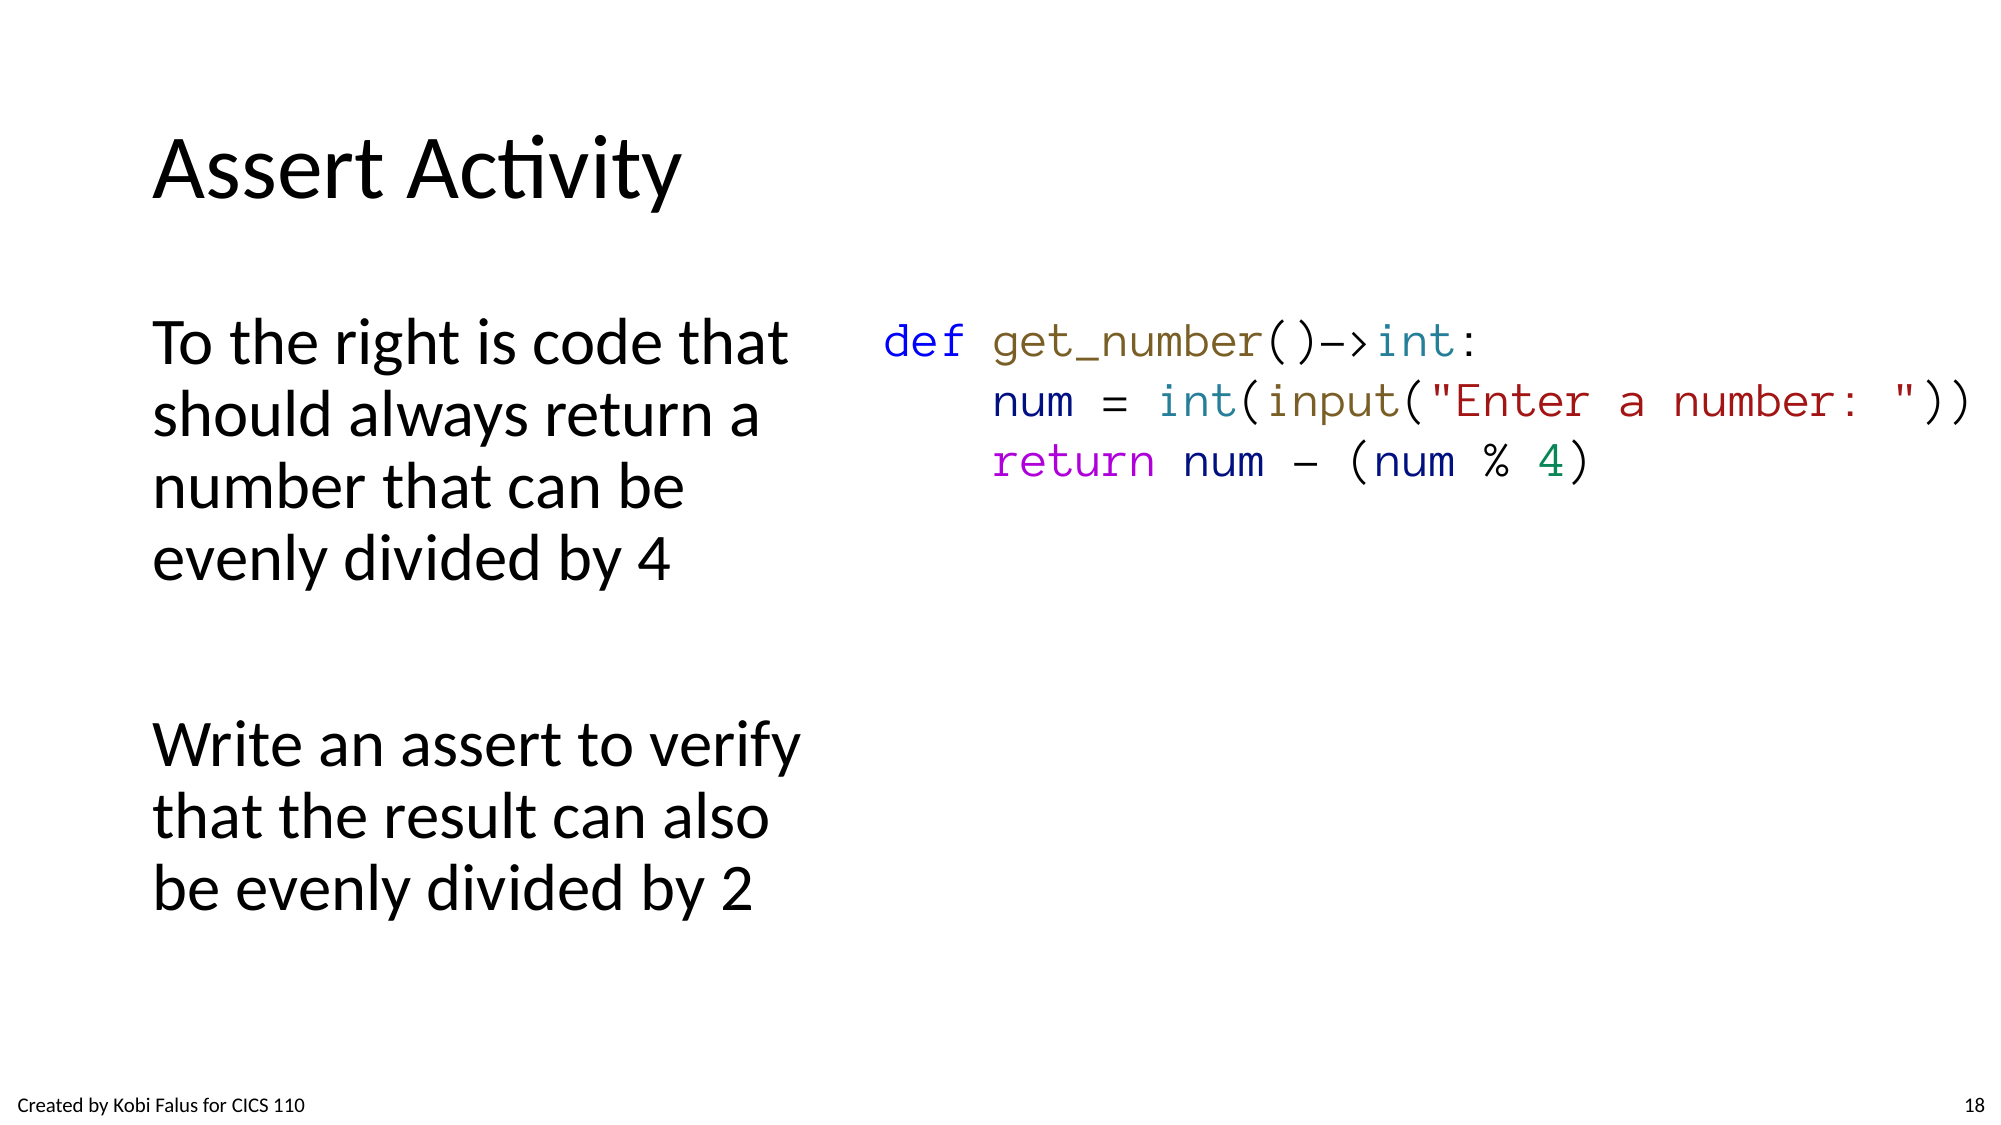

# Assert Activity
To the right is code that should always return a number that can be evenly divided by 4

Write an assert to verify that the result can also be evenly divided by 2
def get_number()->int:
    num = int(input("Enter a number: "))
    return num - (num % 4)